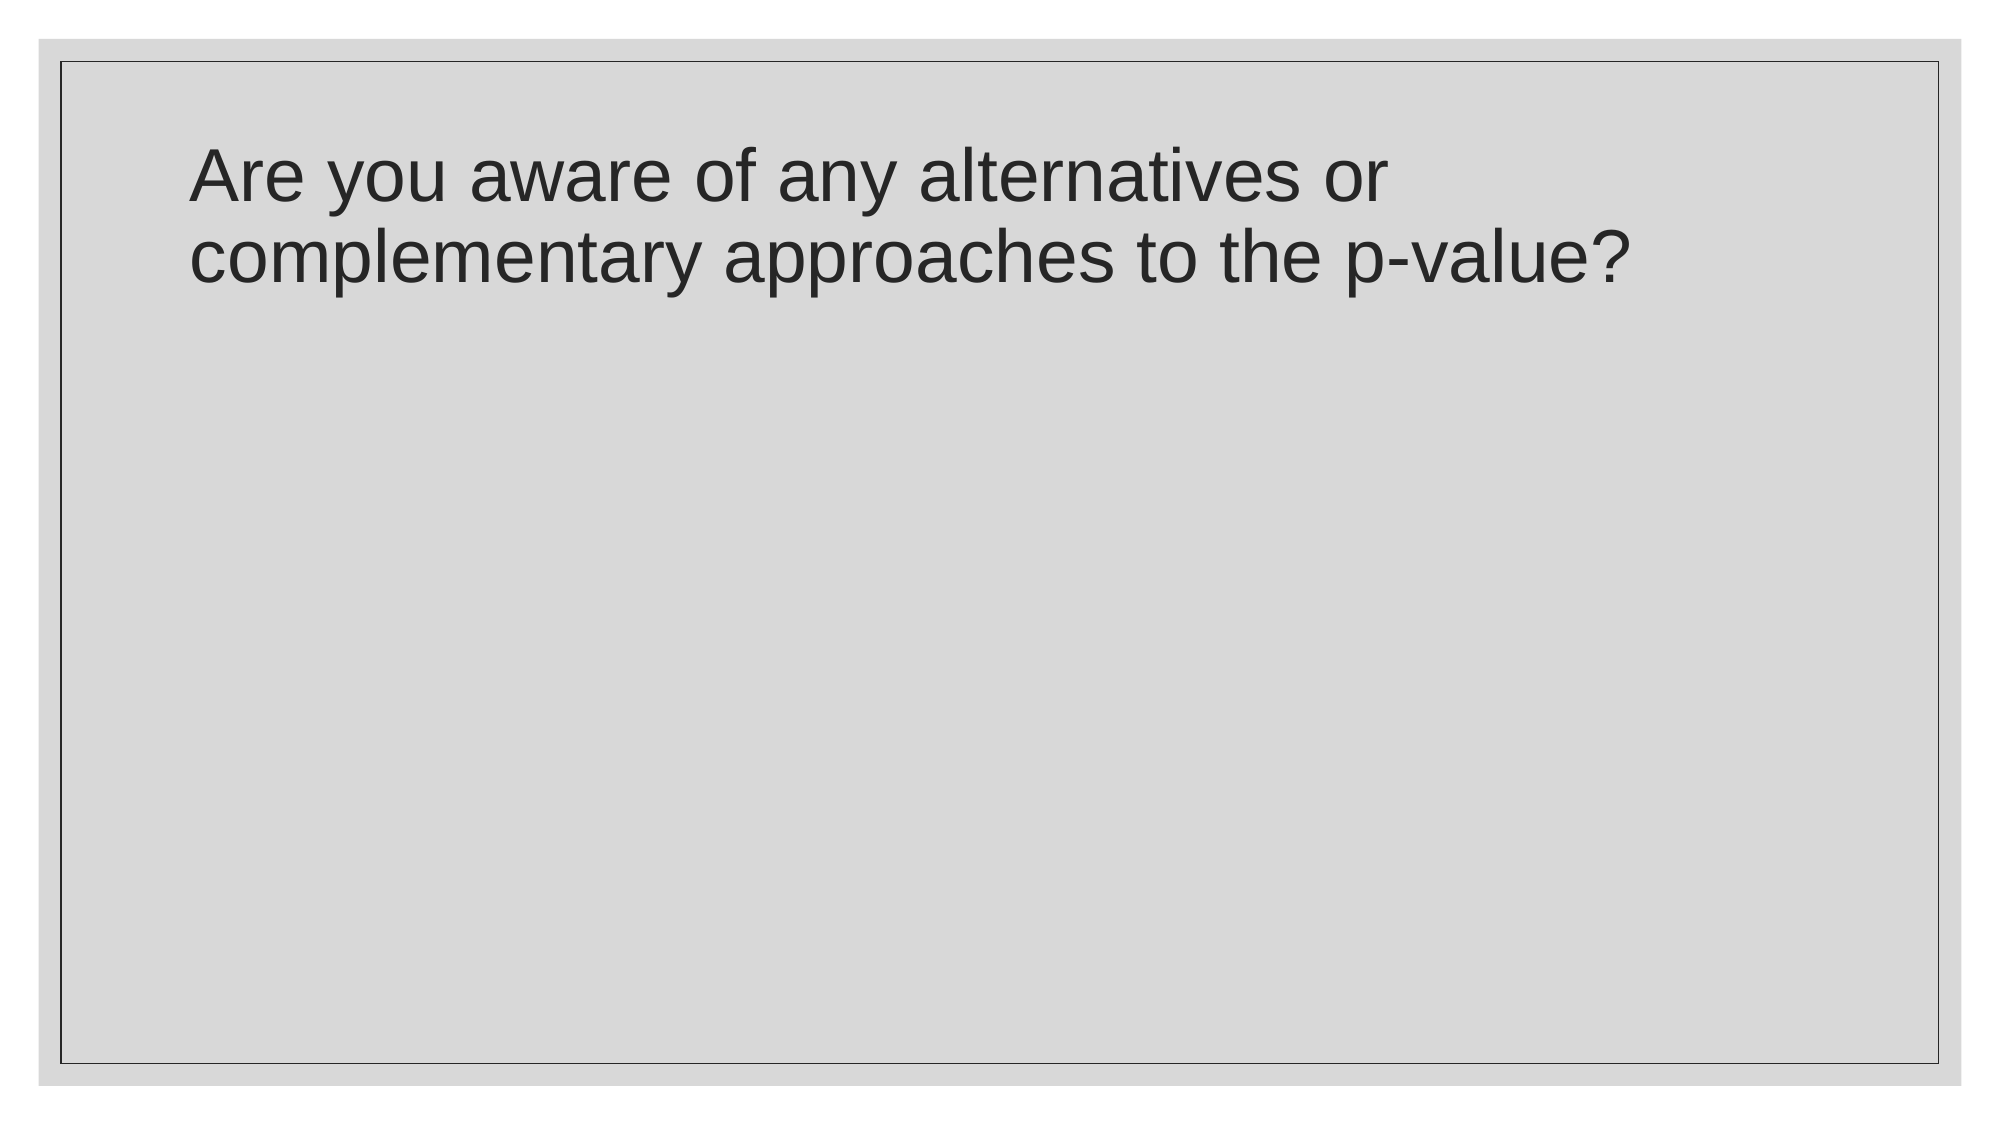

# Are you aware of any alternatives or complementary approaches to the p-value?